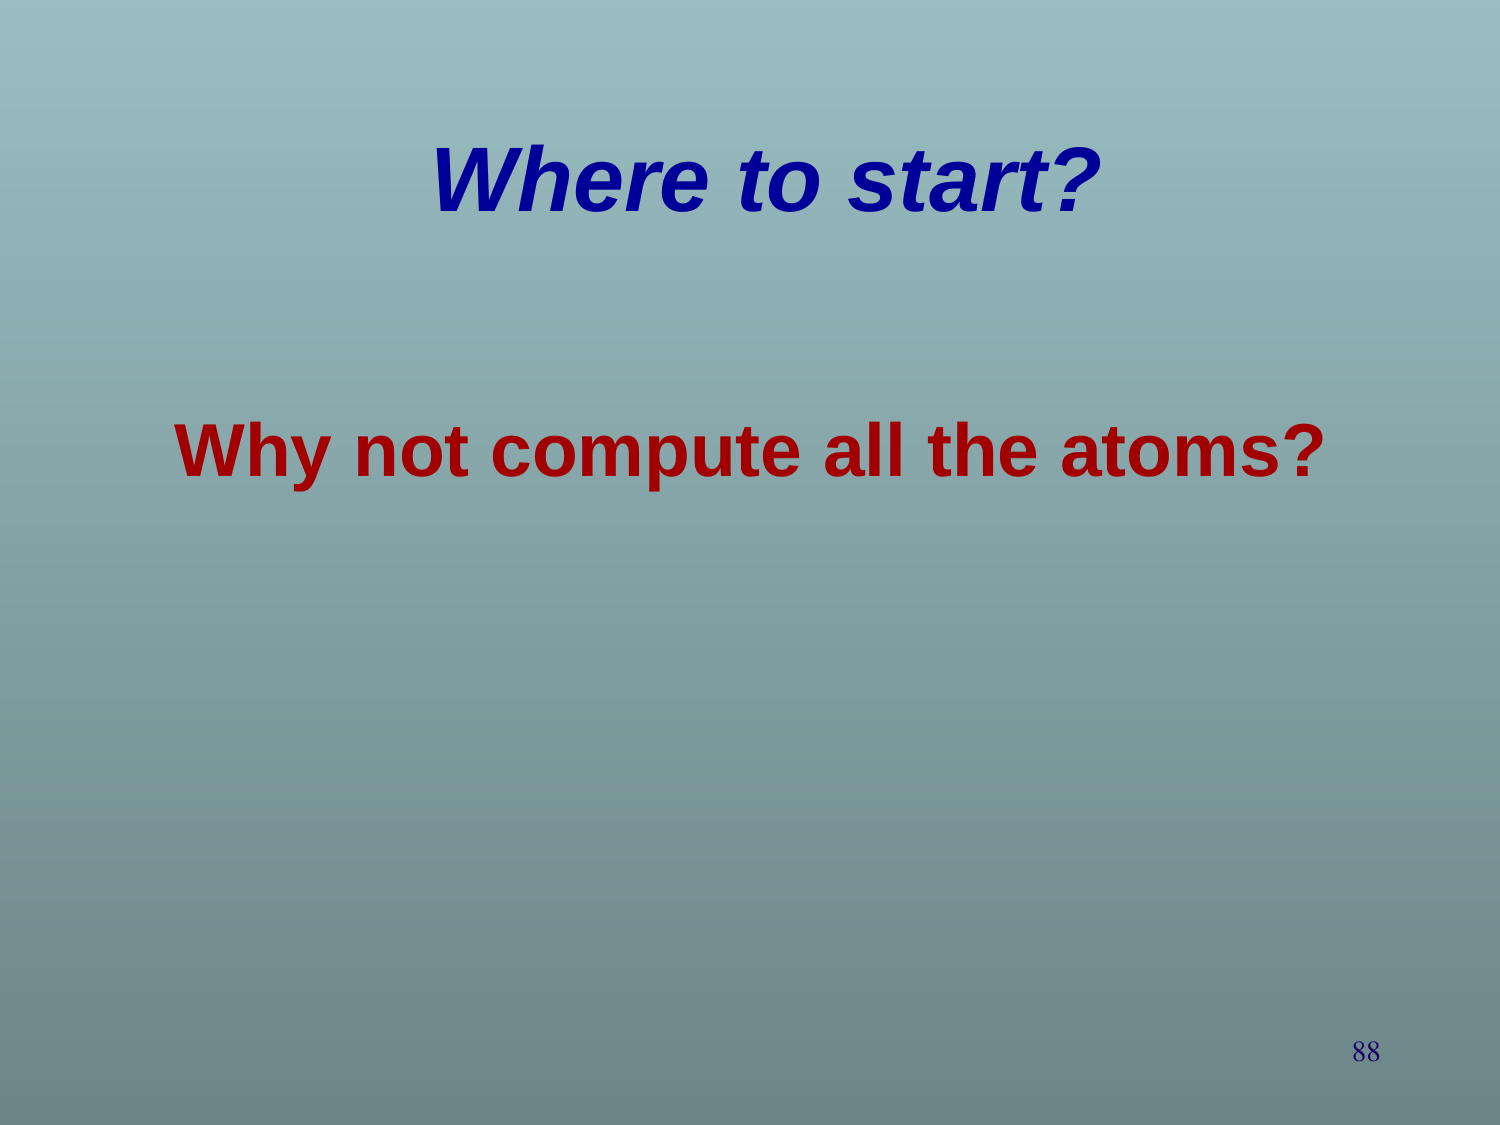

Where to start?
Why not compute all the atoms?
88